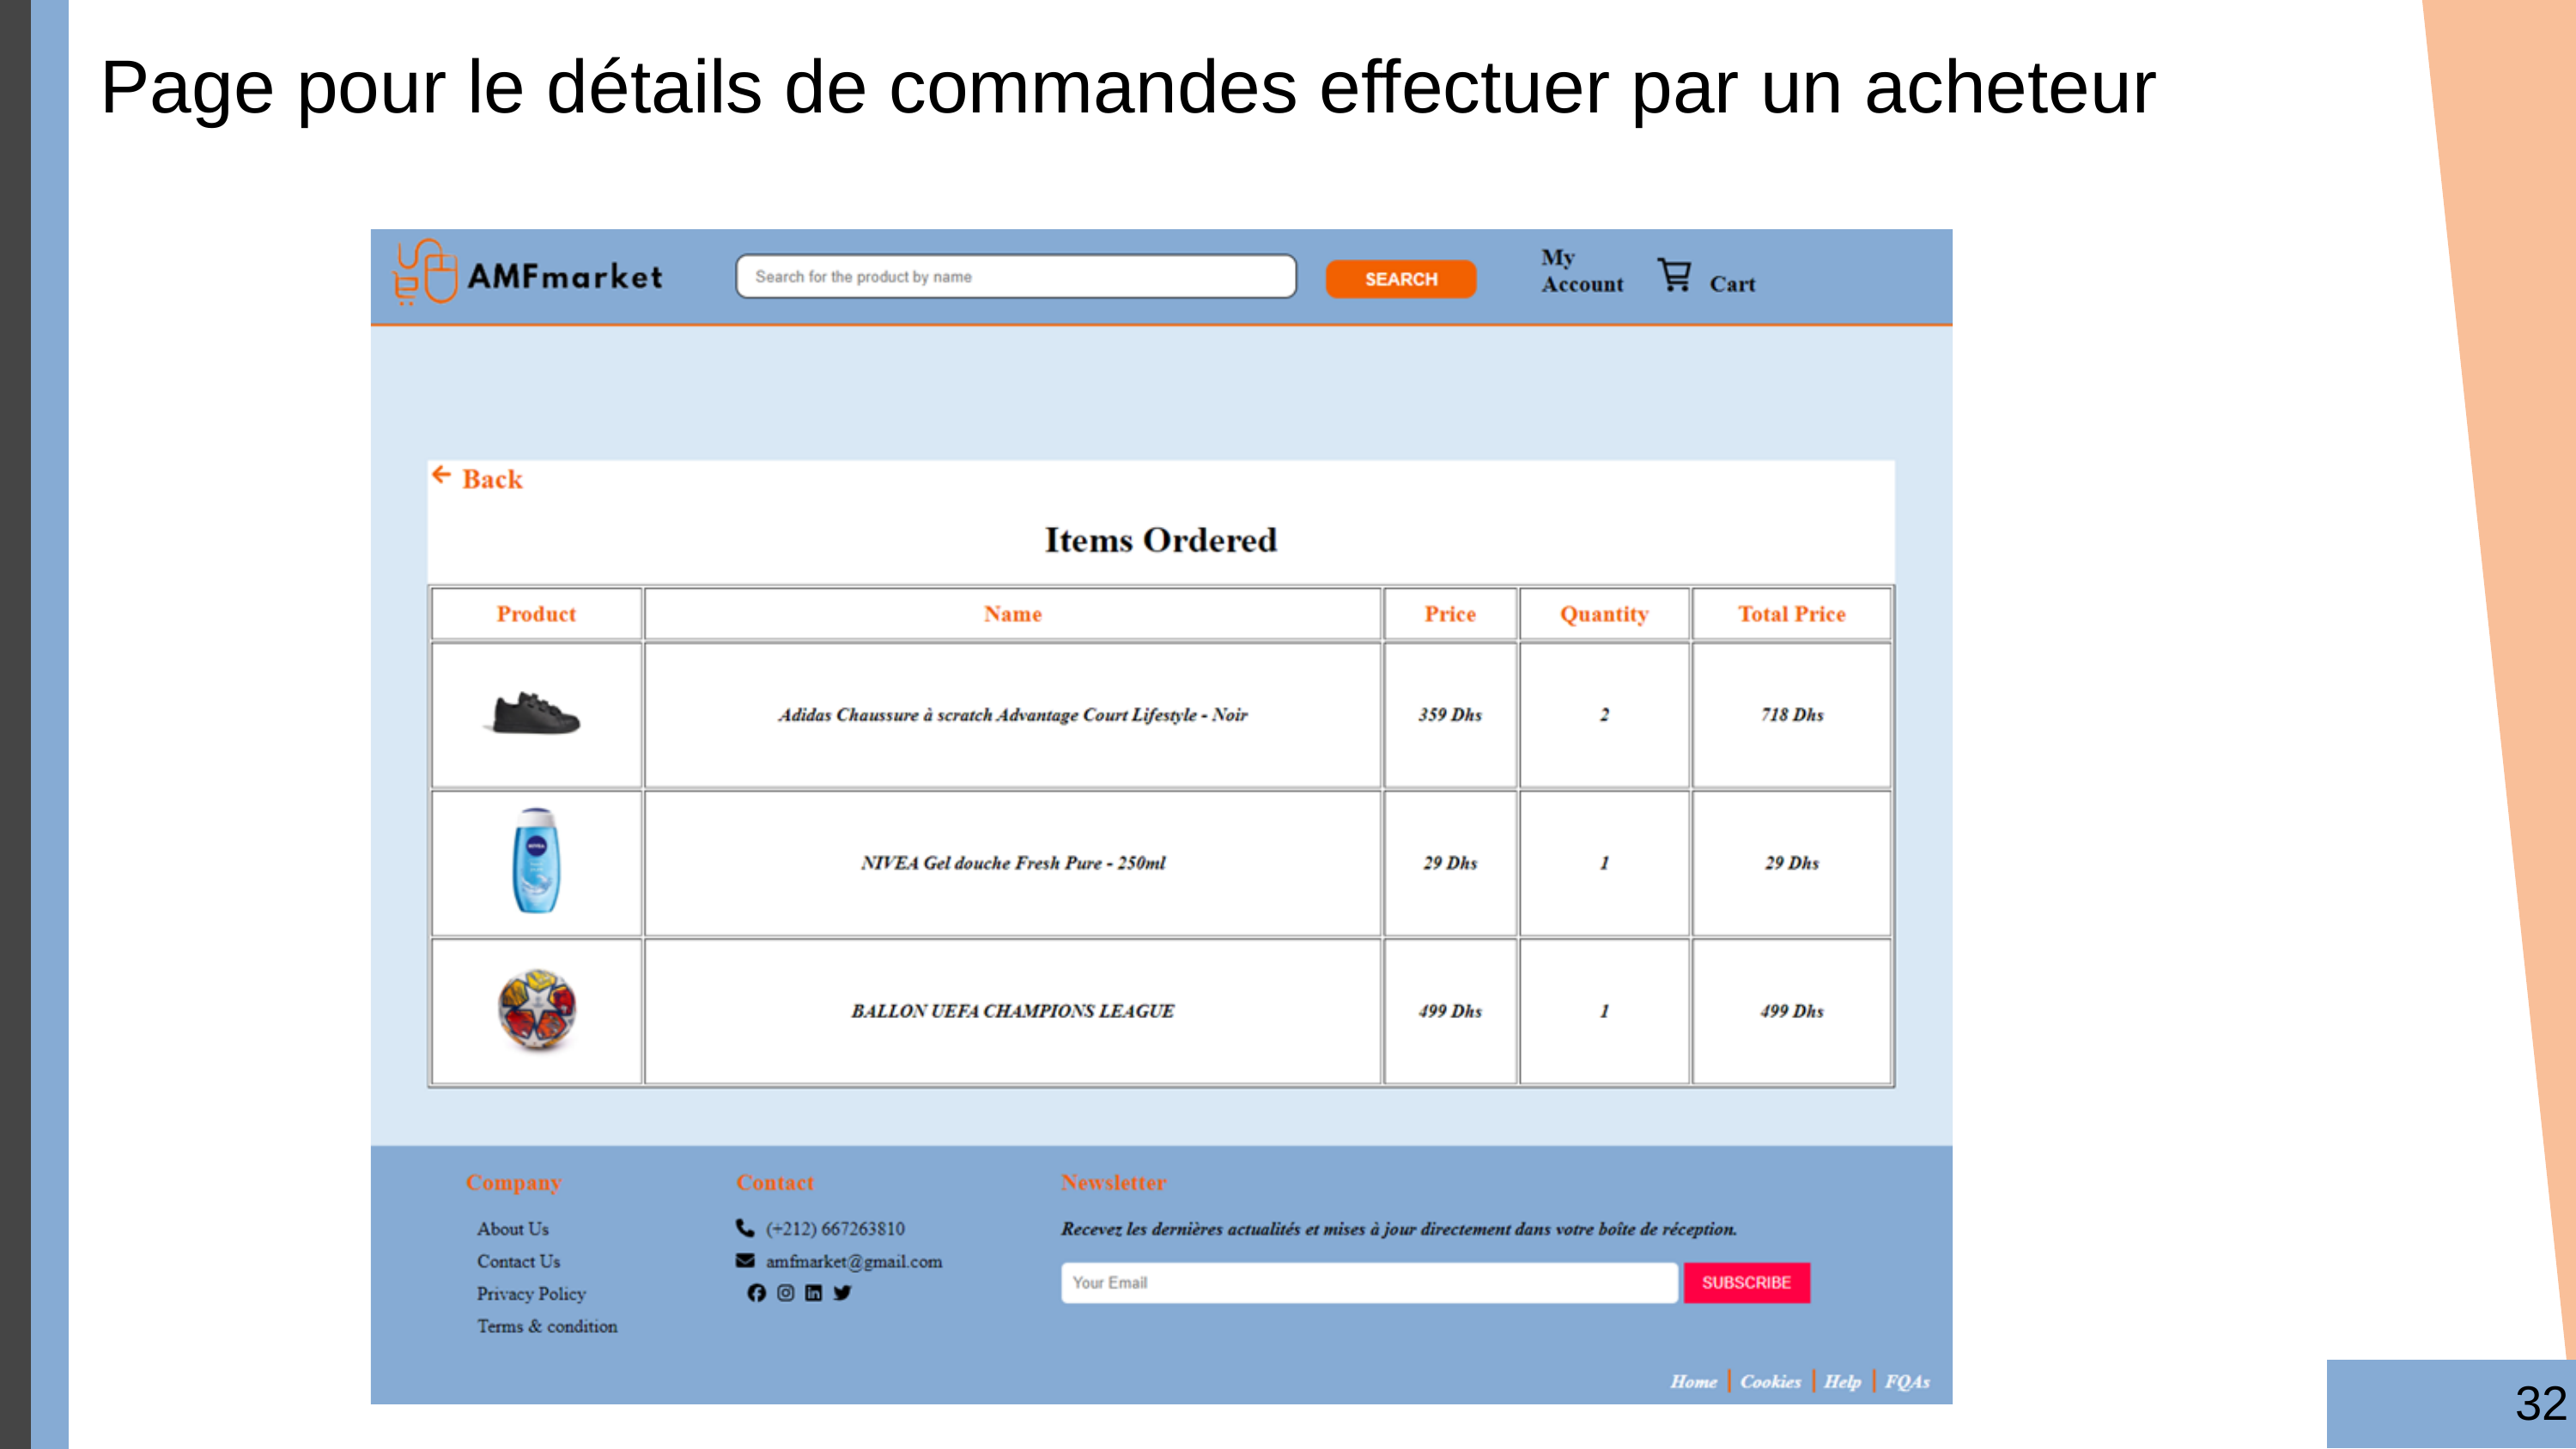

Page pour le détails de commandes effectuer par un acheteur

32